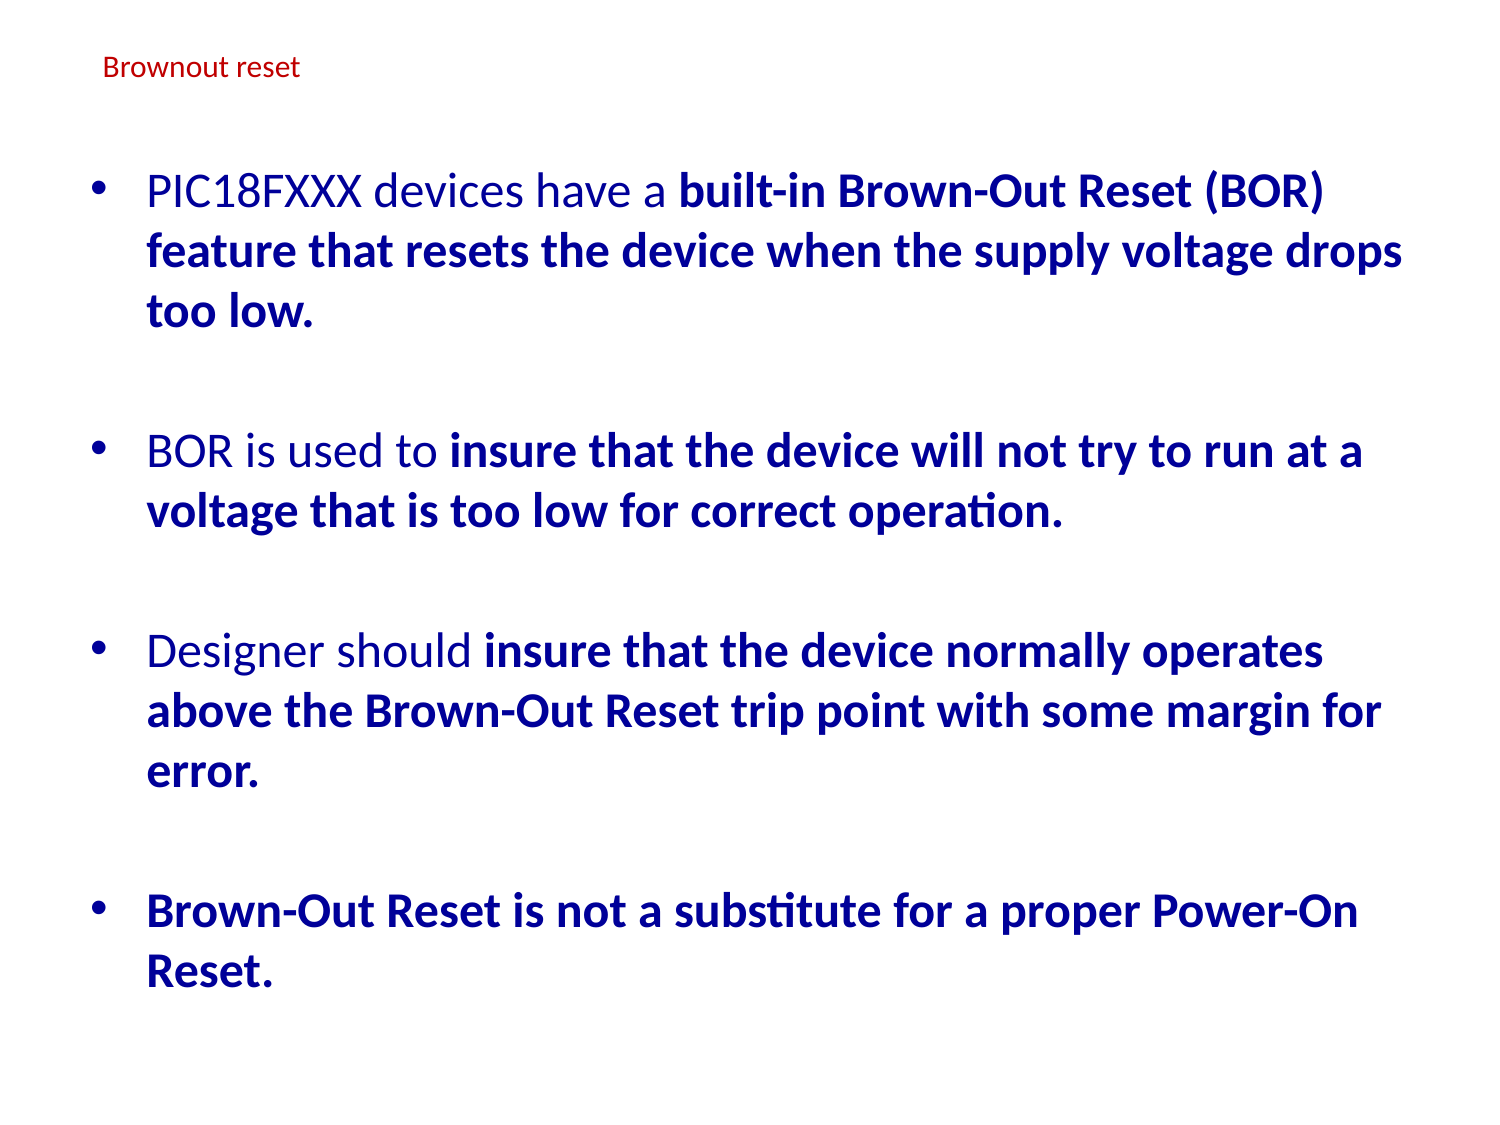

# Brownout reset
PIC18FXXX devices have a built-in Brown-Out Reset (BOR) feature that resets the device when the supply voltage drops too low.

BOR is used to insure that the device will not try to run at a voltage that is too low for correct operation.

Designer should insure that the device normally operates above the Brown-Out Reset trip point with some margin for error.

Brown-Out Reset is not a substitute for a proper Power-On Reset.